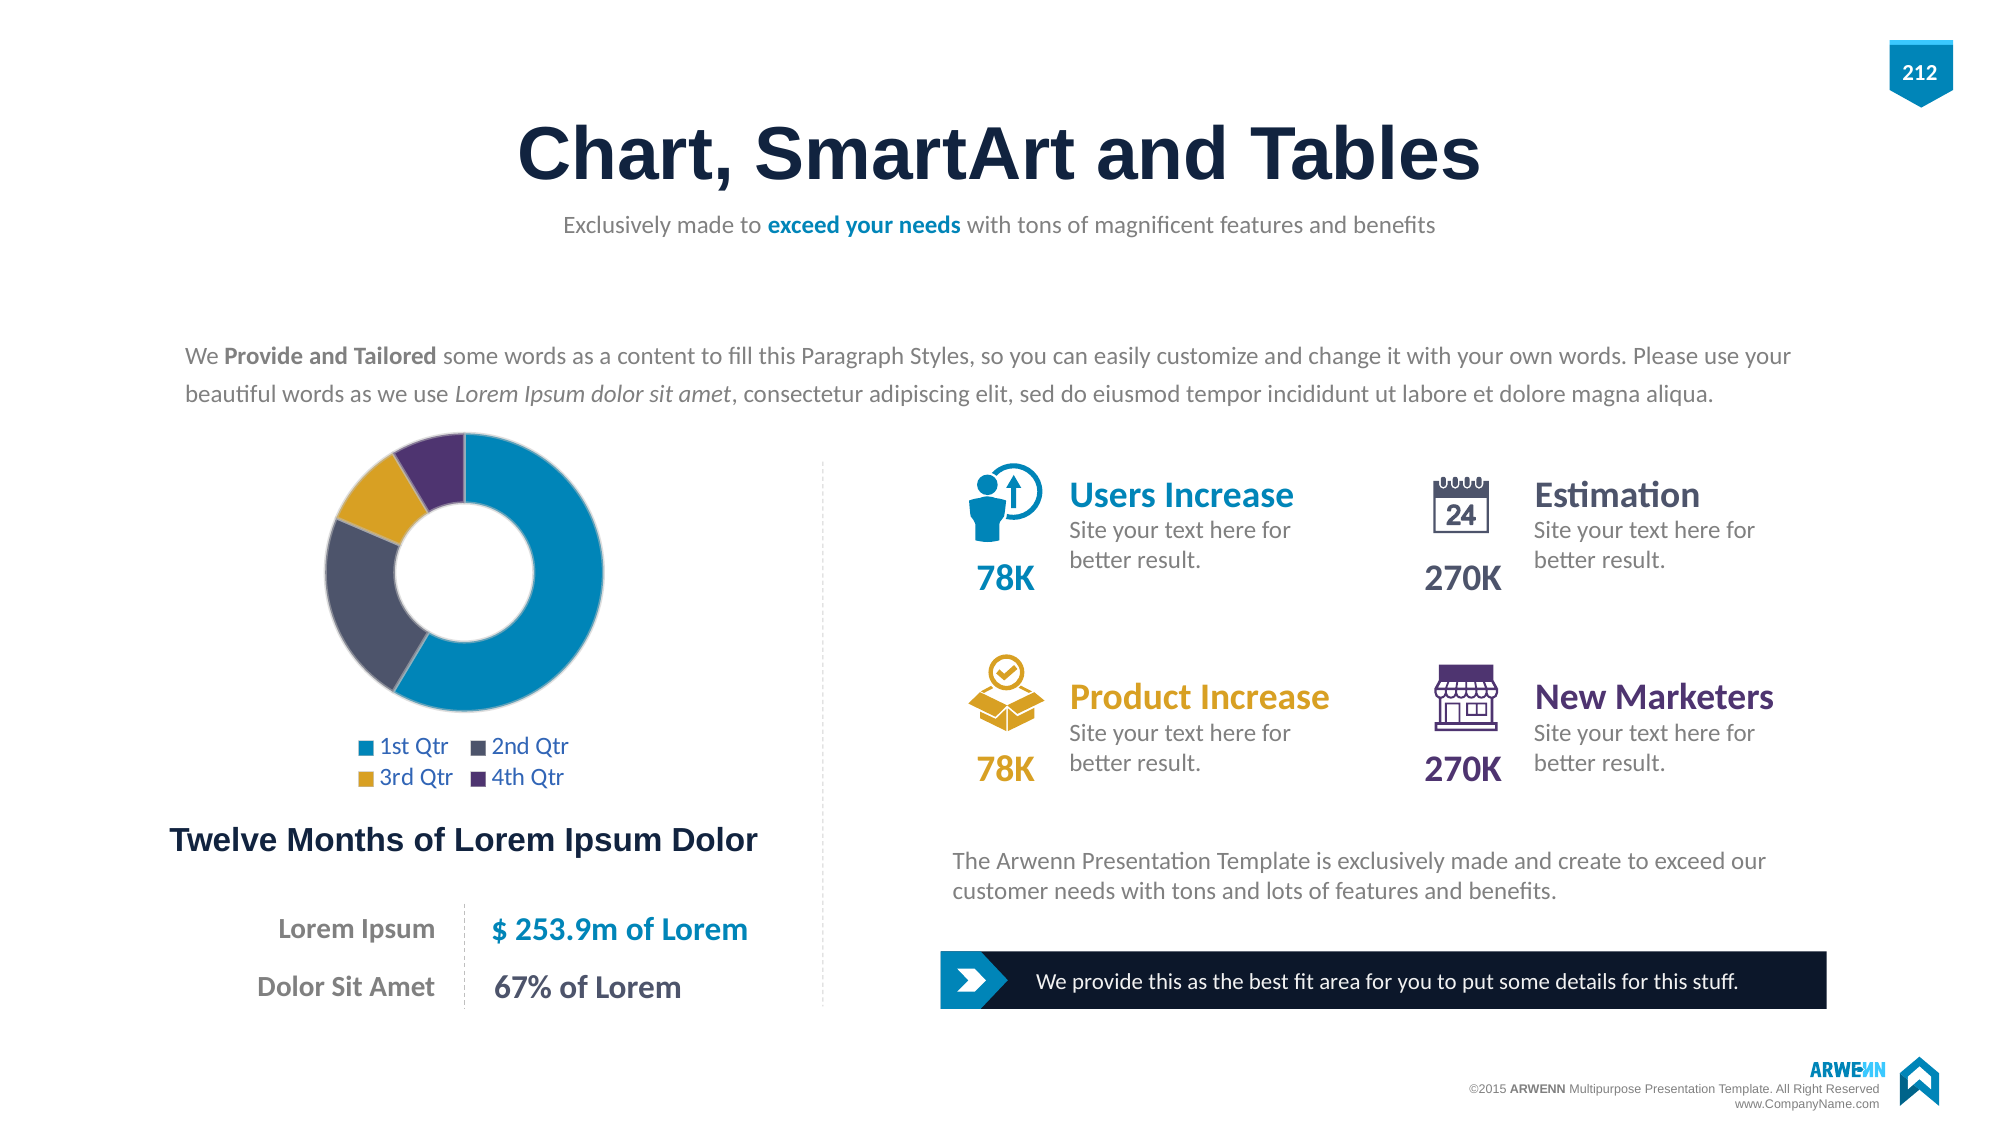

# Chart, SmartArt and Tables
Exclusively made to exceed your needs with tons of magnificent features and benefits
We Provide and Tailored some words as a content to fill this Paragraph Styles, so you can easily customize and change it with your own words. Please use your beautiful words as we use Lorem Ipsum dolor sit amet, consectetur adipiscing elit, sed do eiusmod tempor incididunt ut labore et dolore magna aliqua.

### Chart

| Category | Sales |
|---|---|
| 1st Qtr | 8.2 |
| 2nd Qtr | 3.2 |
| 3rd Qtr | 1.4 |
| 4th Qtr | 1.2 |
Users Increase
Site your text here for better result.
Estimation
Site your text here for better result.

78K
270K

Product Increase
Site your text here for better result.
New Marketers
Site your text here for better result.
78K
270K
Twelve Months of Lorem Ipsum Dolor
The Arwenn Presentation Template is exclusively made and create to exceed our customer needs with tons and lots of features and benefits.
$ 253.9m of Lorem
Lorem Ipsum

We provide this as the best fit area for you to put some details for this stuff.

67% of Lorem
Dolor Sit Amet